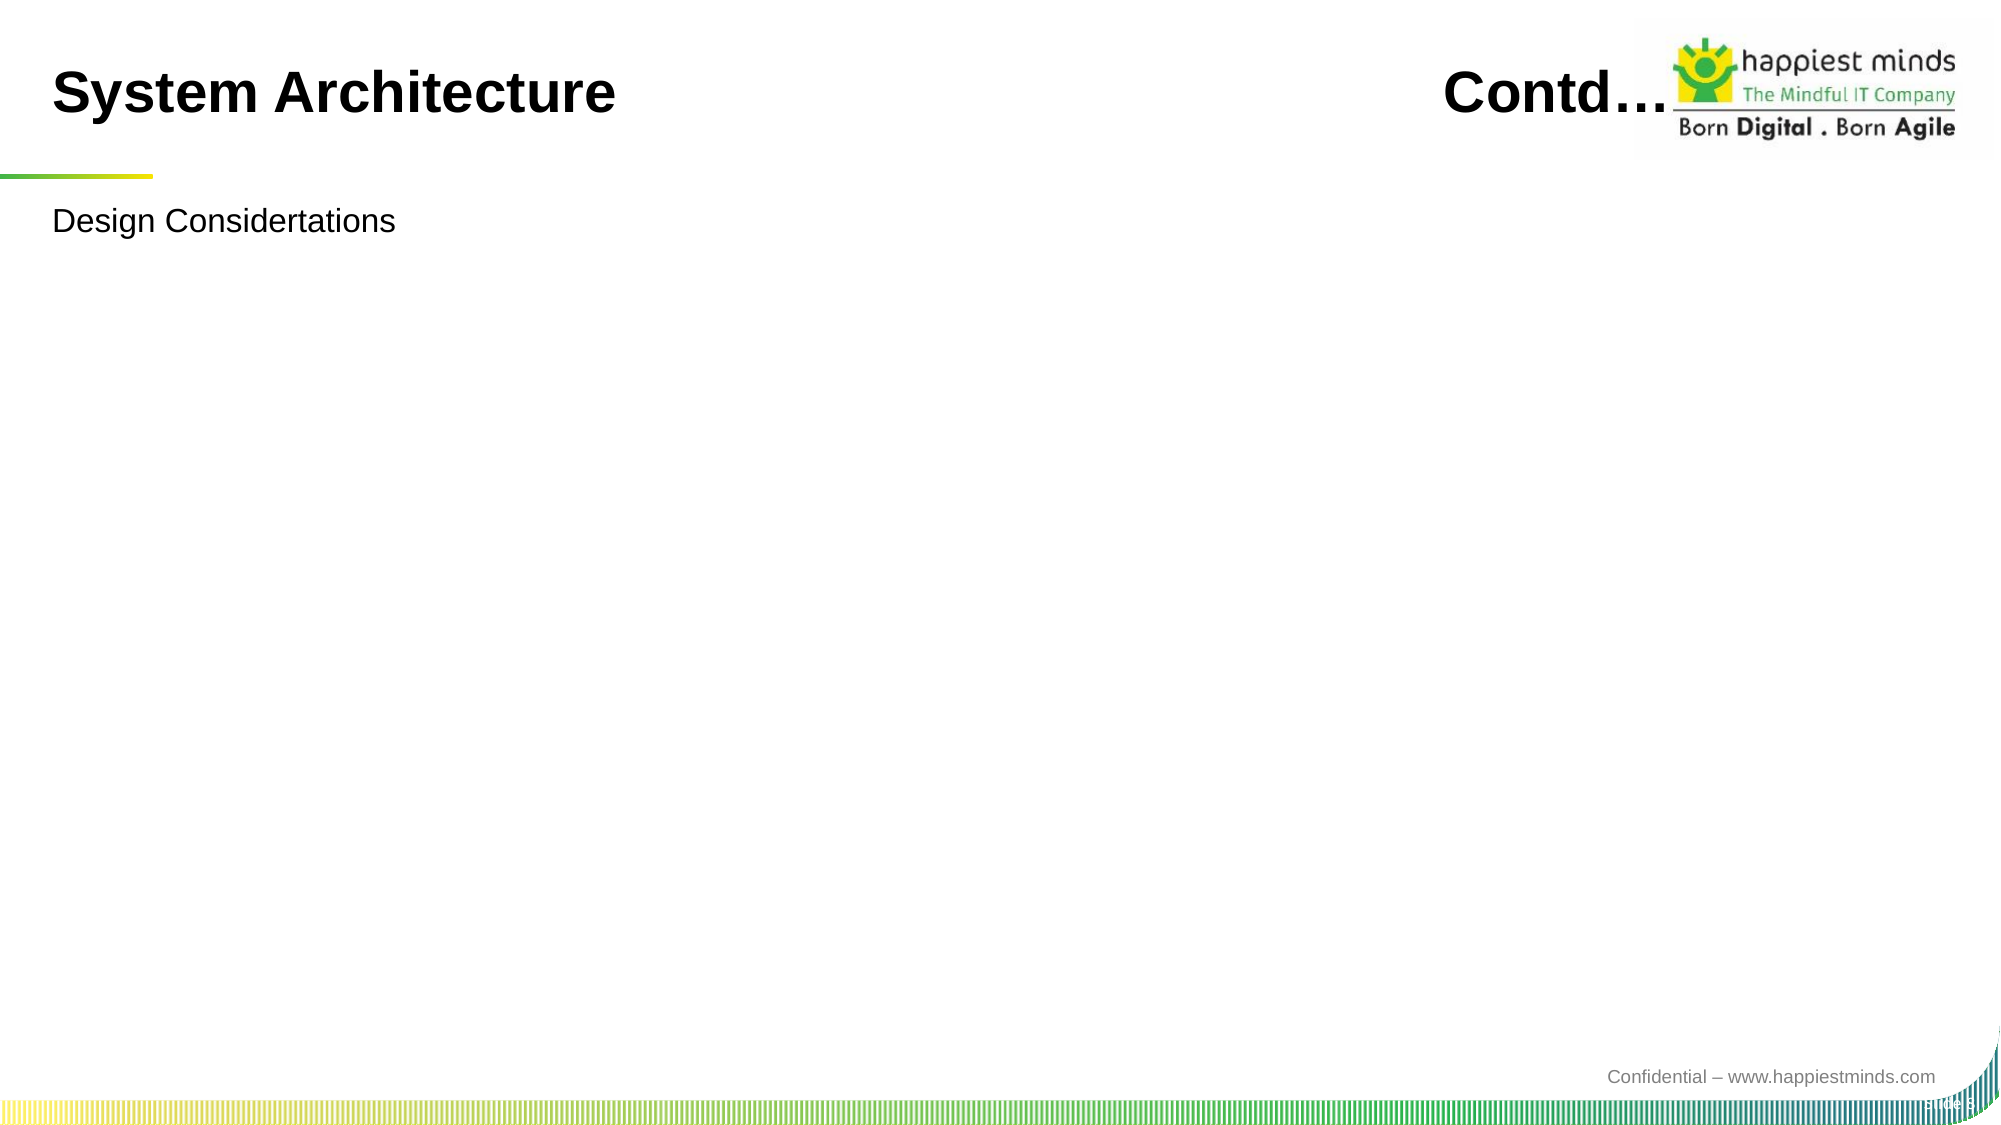

System Architecture                                                   Contd…
Design Considertations
Slide 8